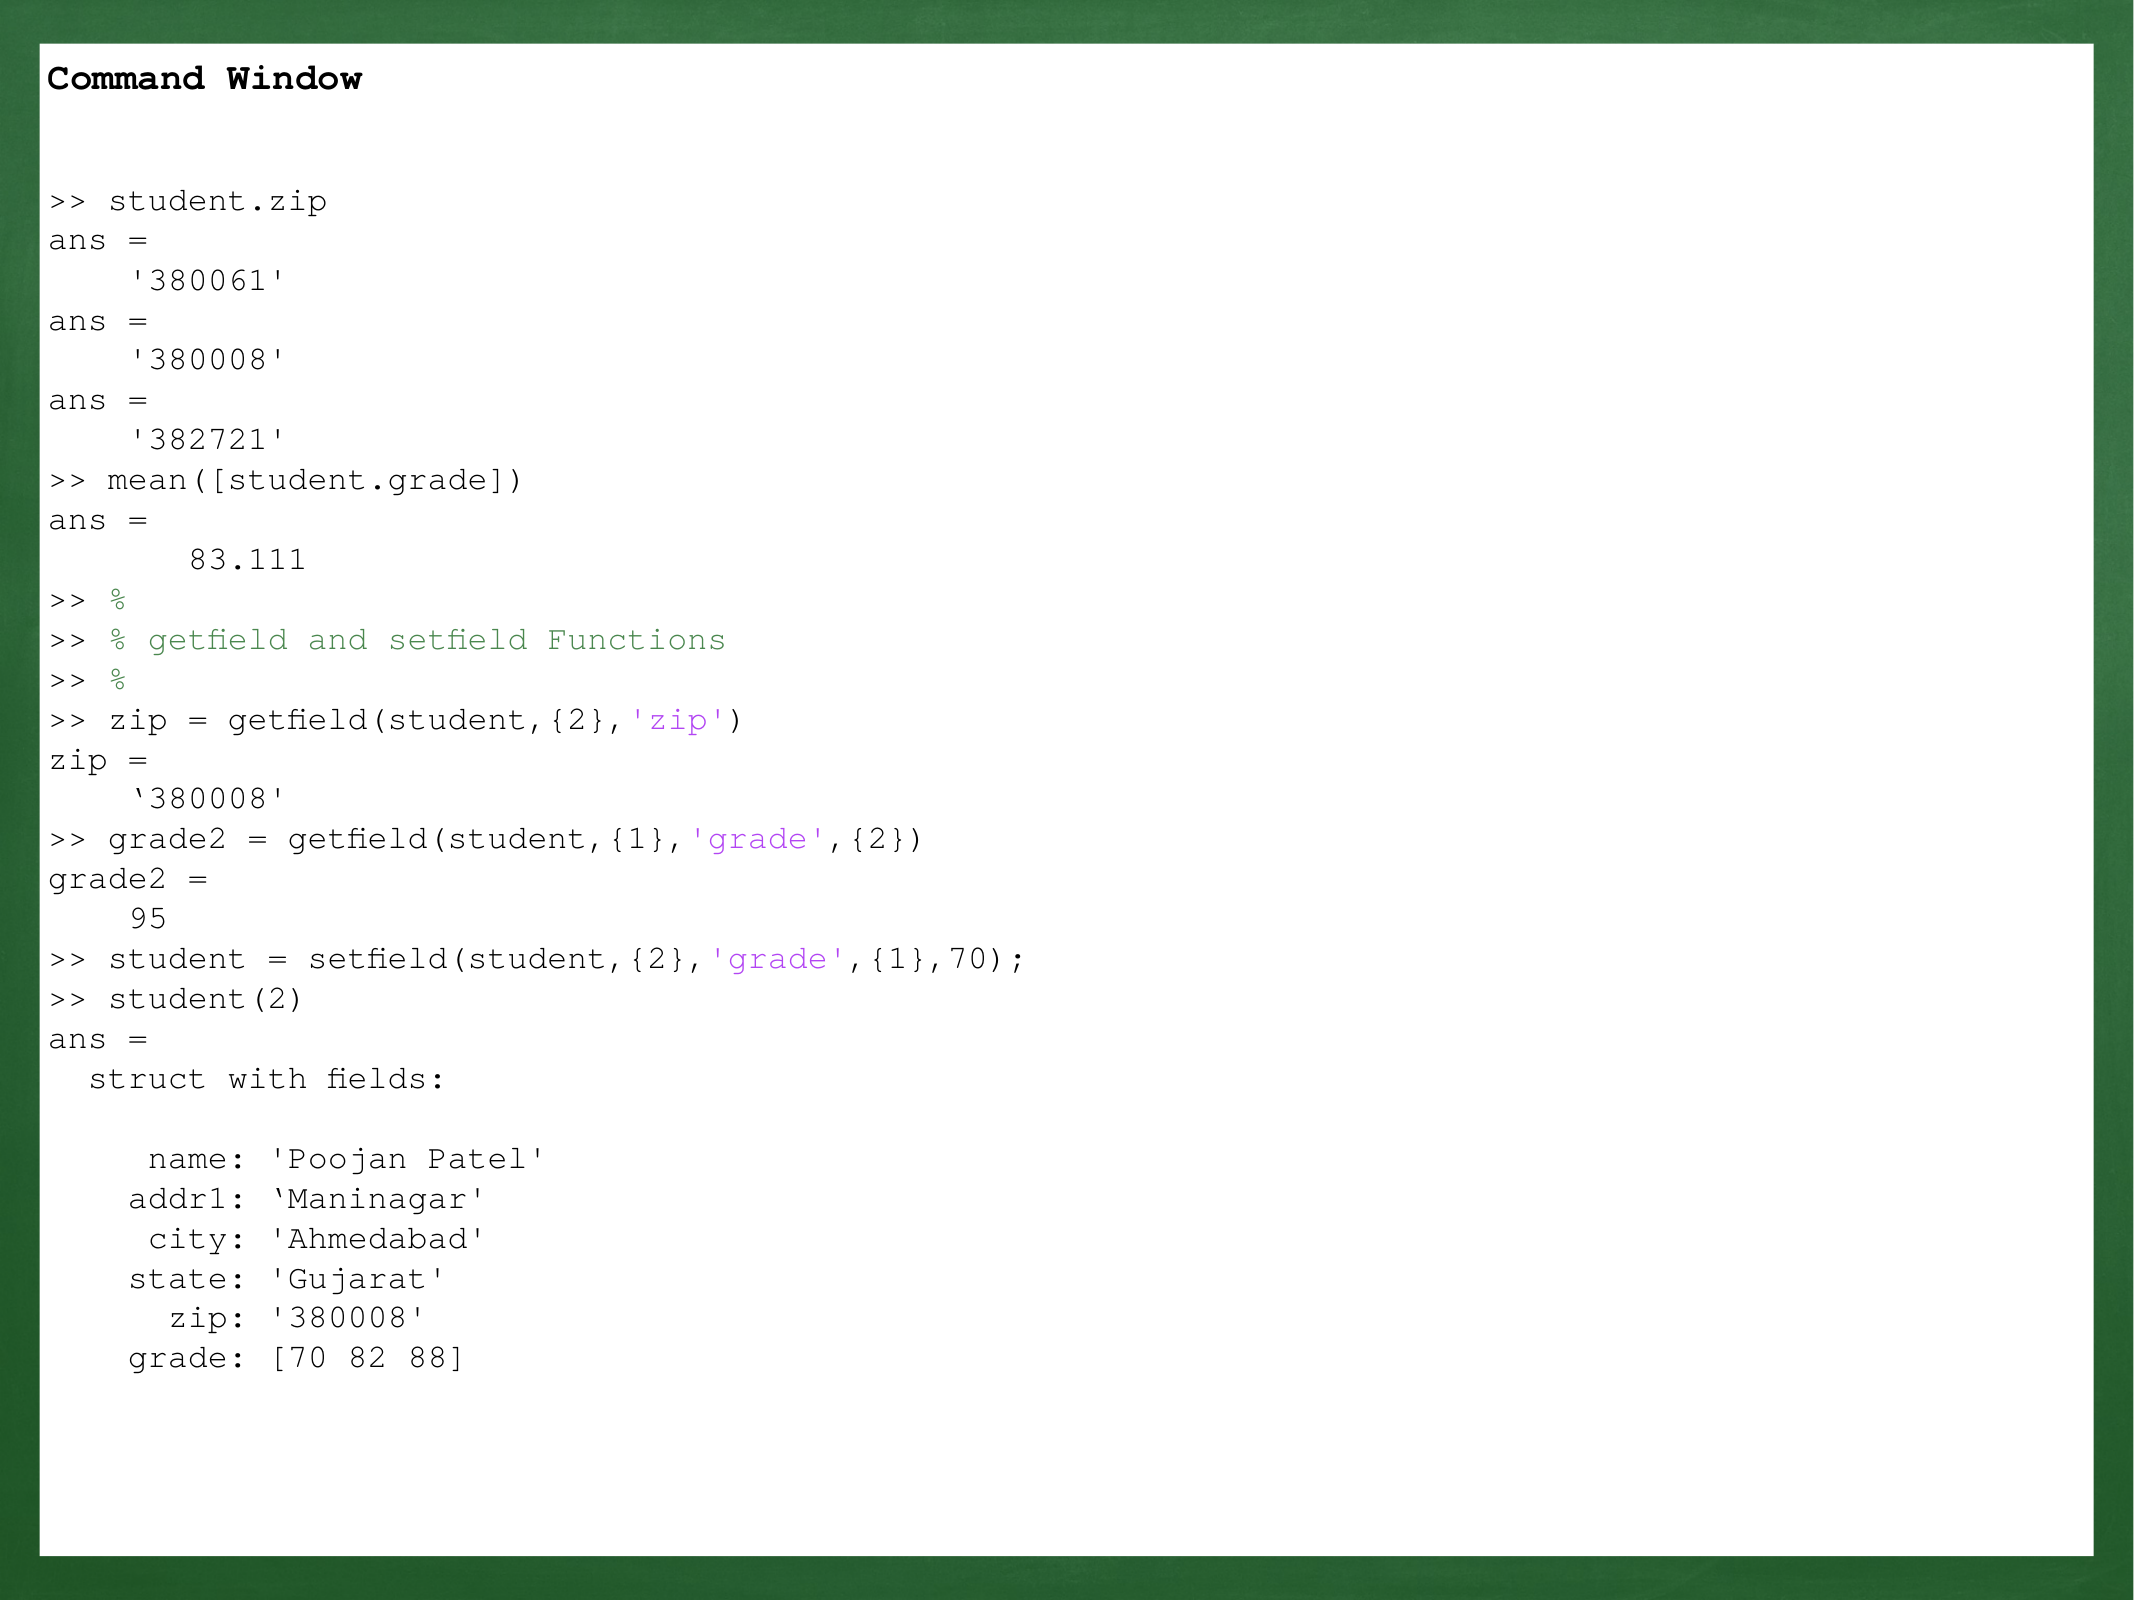

Command Window

>> student.zip
ans =
    '380061'
ans =
    '380008'
ans =
    '382721'
>> mean([student.grade])
ans =
       83.111
>> %
>> % getfield and setfield Functions
>> %
>> zip = getfield(student,{2},'zip')
zip =
    ‘380008'
>> grade2 = getfield(student,{1},'grade',{2})
grade2 =
    95
>> student = setfield(student,{2},'grade',{1},70);
>> student(2)
ans =
  struct with fields:

     name: 'Poojan Patel'
    addr1: ‘Maninagar'
     city: 'Ahmedabad'
    state: 'Gujarat'
      zip: '380008'
    grade: [70 82 88]